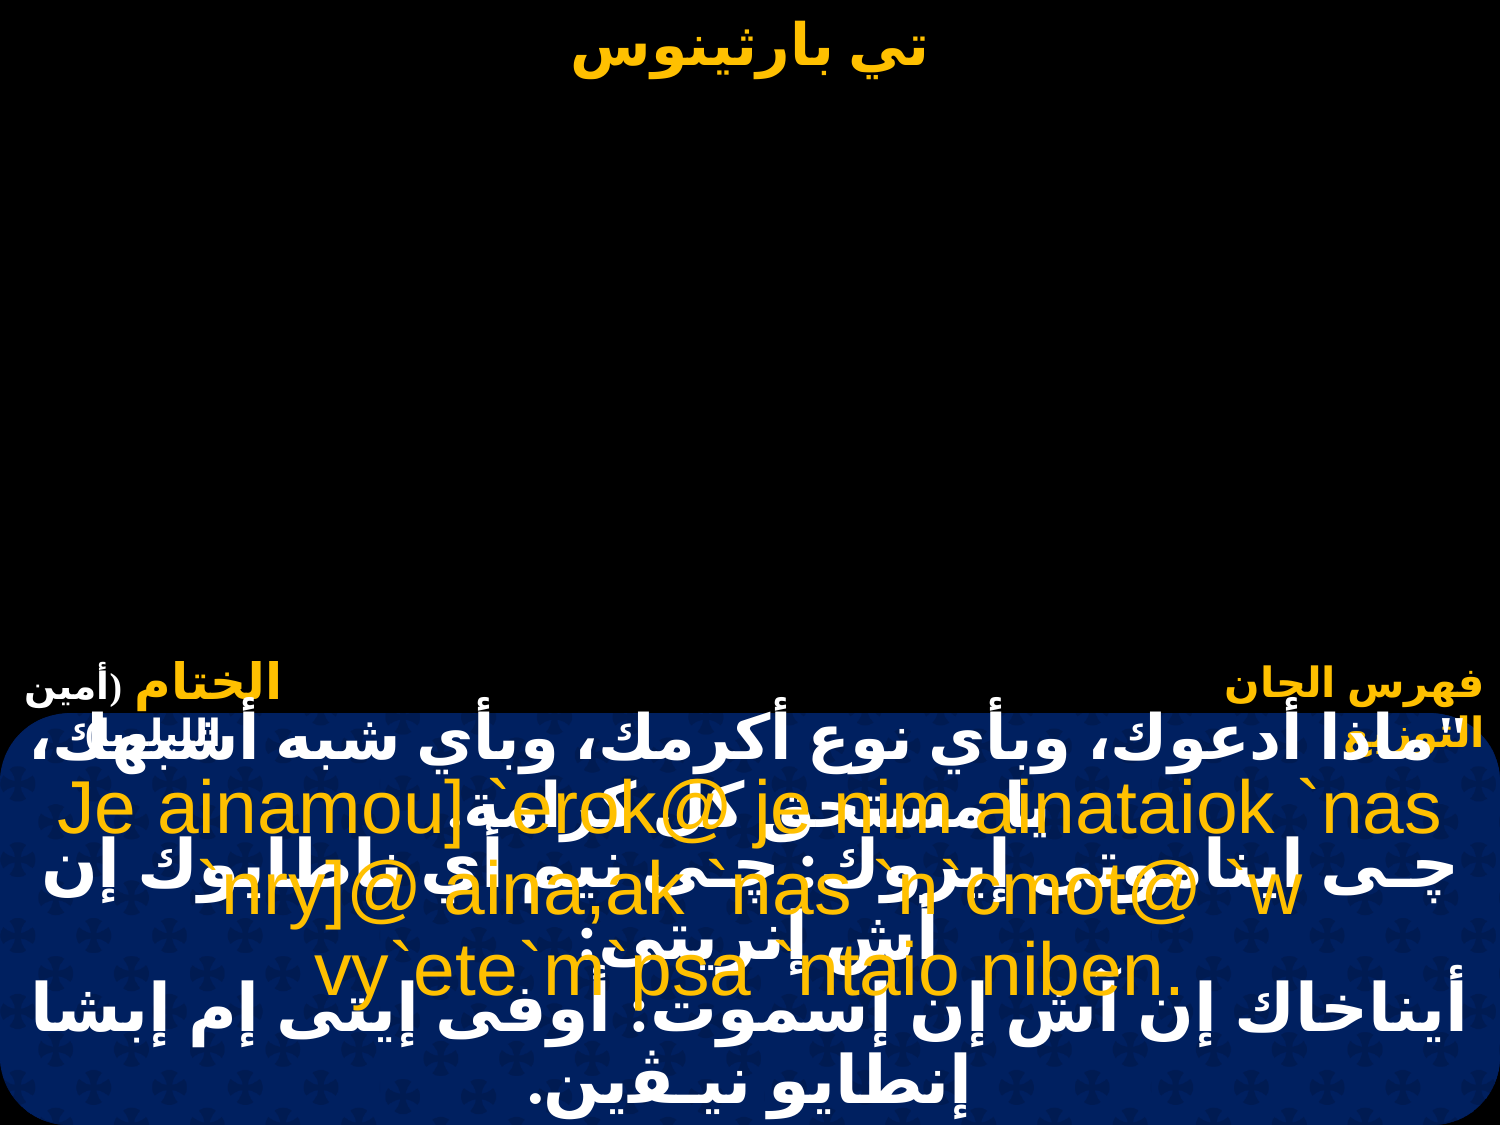

# "ماذا أدعوك، وبأي نوع أكرمك، وبأي شبه أشبهك، يا مستحق كل كرامة.
Je ainamou] `erok@ je nim ainataiok `nas `nry]@ aina,ak `nas `n`cmot@ `w vy`ete`m`psa `ntaio niben.
ﭼـى ايناموتى إيروك: ﭼـى نيم أي ناطايوك إن أش إنريتى:
أيناخاك إن آش إن إسموت: أوفى إيتى إم إبشا إنطايو نيـﭭين.